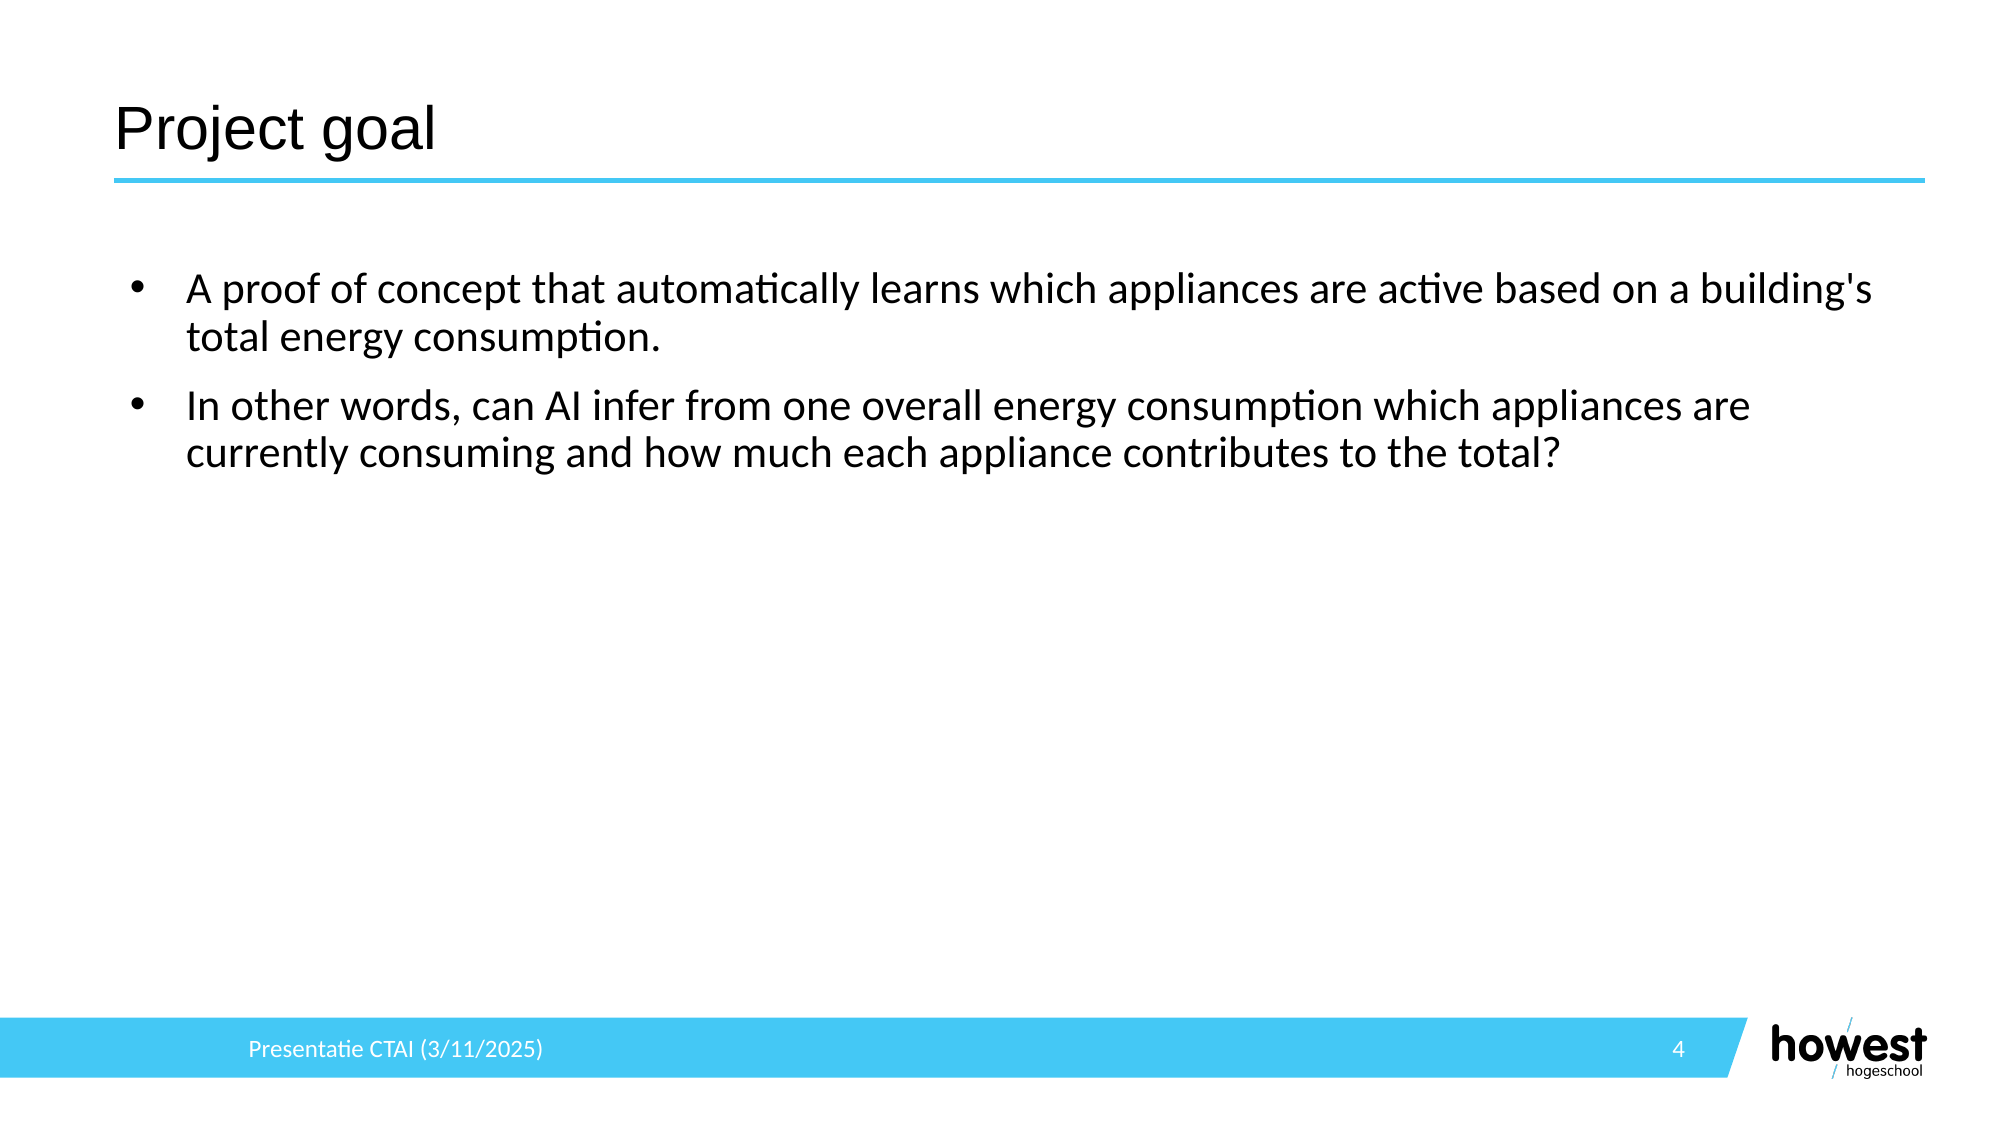

# Project goal
A proof of concept that automatically learns which appliances are active based on a building's total energy consumption.
In other words, can AI infer from one overall energy consumption which appliances are currently consuming and how much each appliance contributes to the total?

Presentatie CTAI (3/11/2025)
4